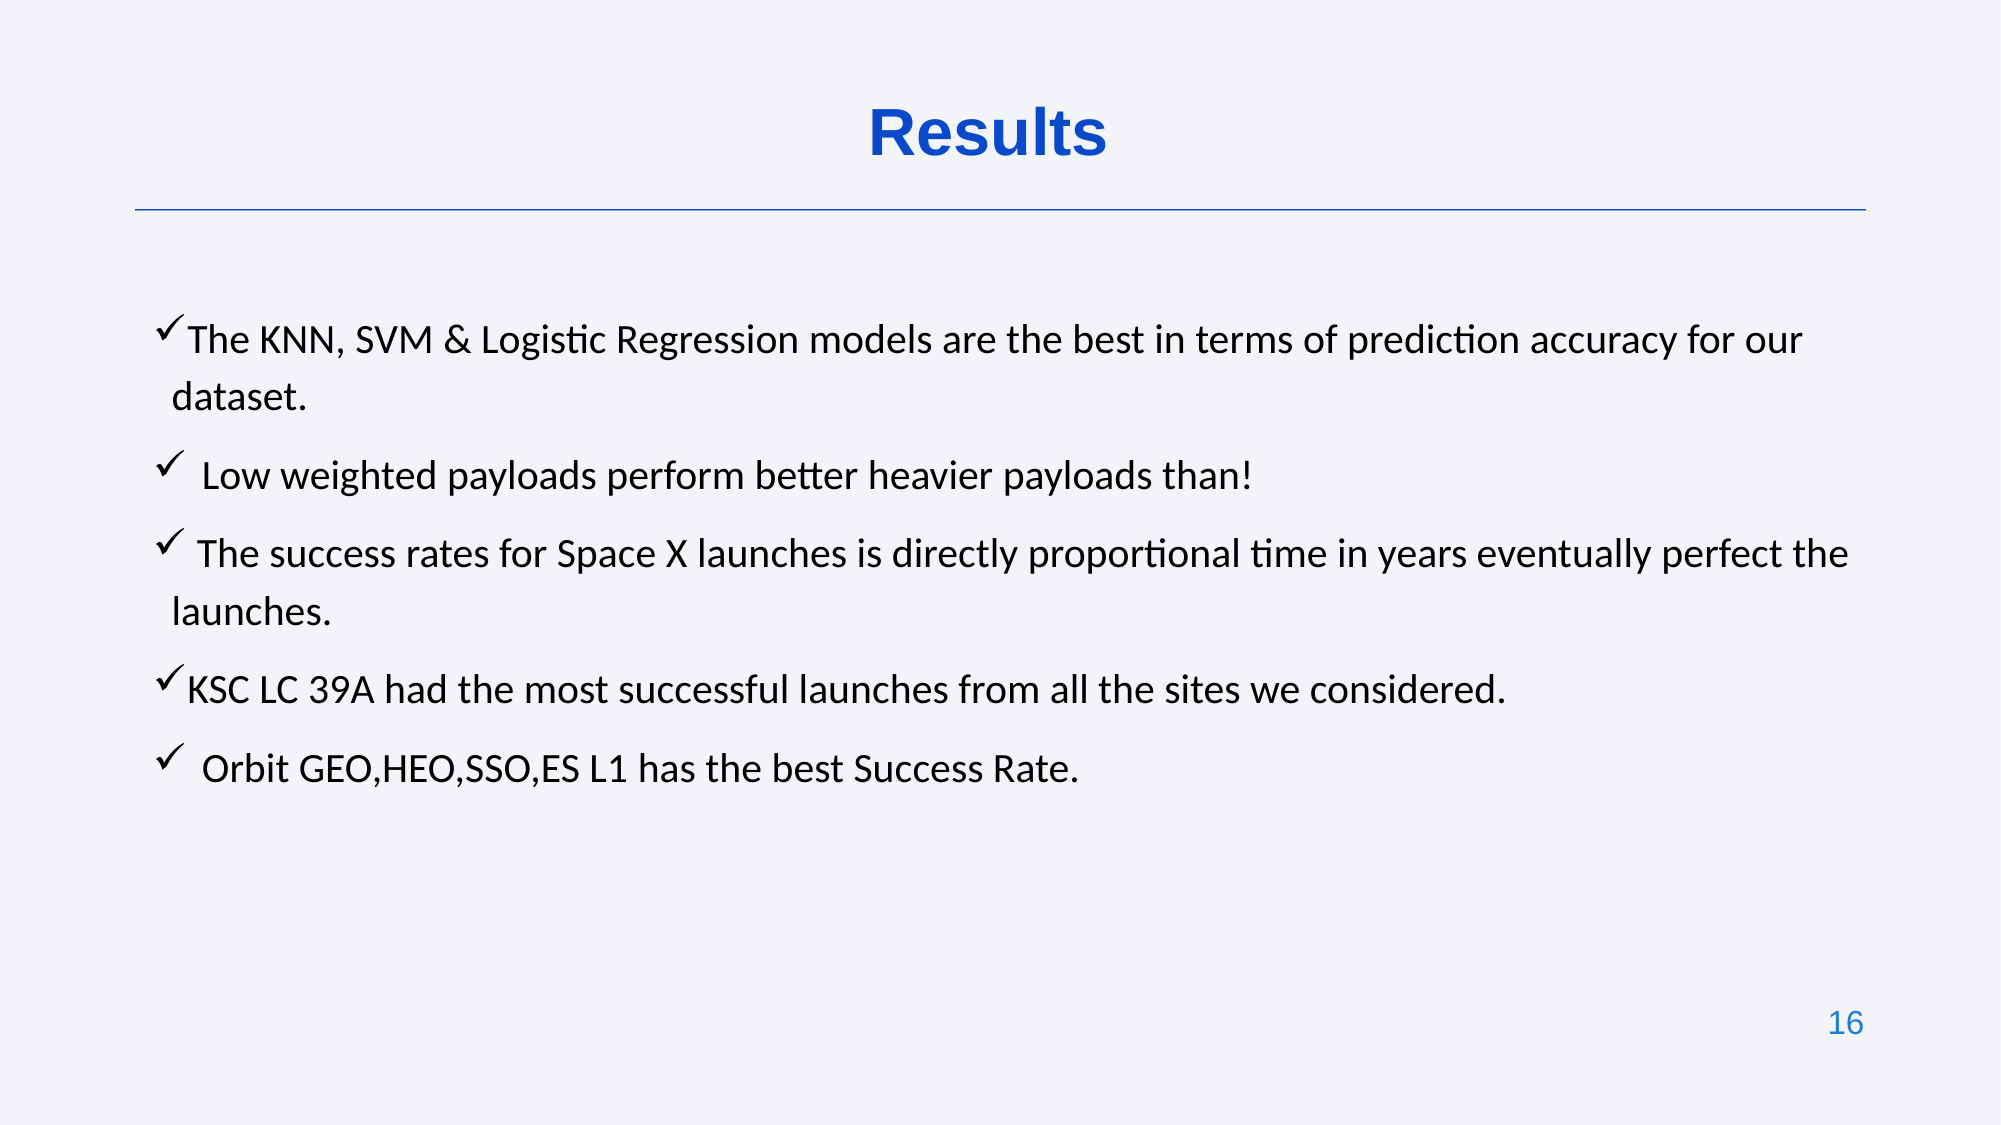

Results
The KNN, SVM & Logistic Regression models are the best in terms of prediction accuracy for our dataset.
 Low weighted payloads perform better heavier payloads than!
 The success rates for Space X launches is directly proportional time in years eventually perfect the launches.
KSC LC 39A had the most successful launches from all the sites we considered.
 Orbit GEO,HEO,SSO,ES L1 has the best Success Rate.

16